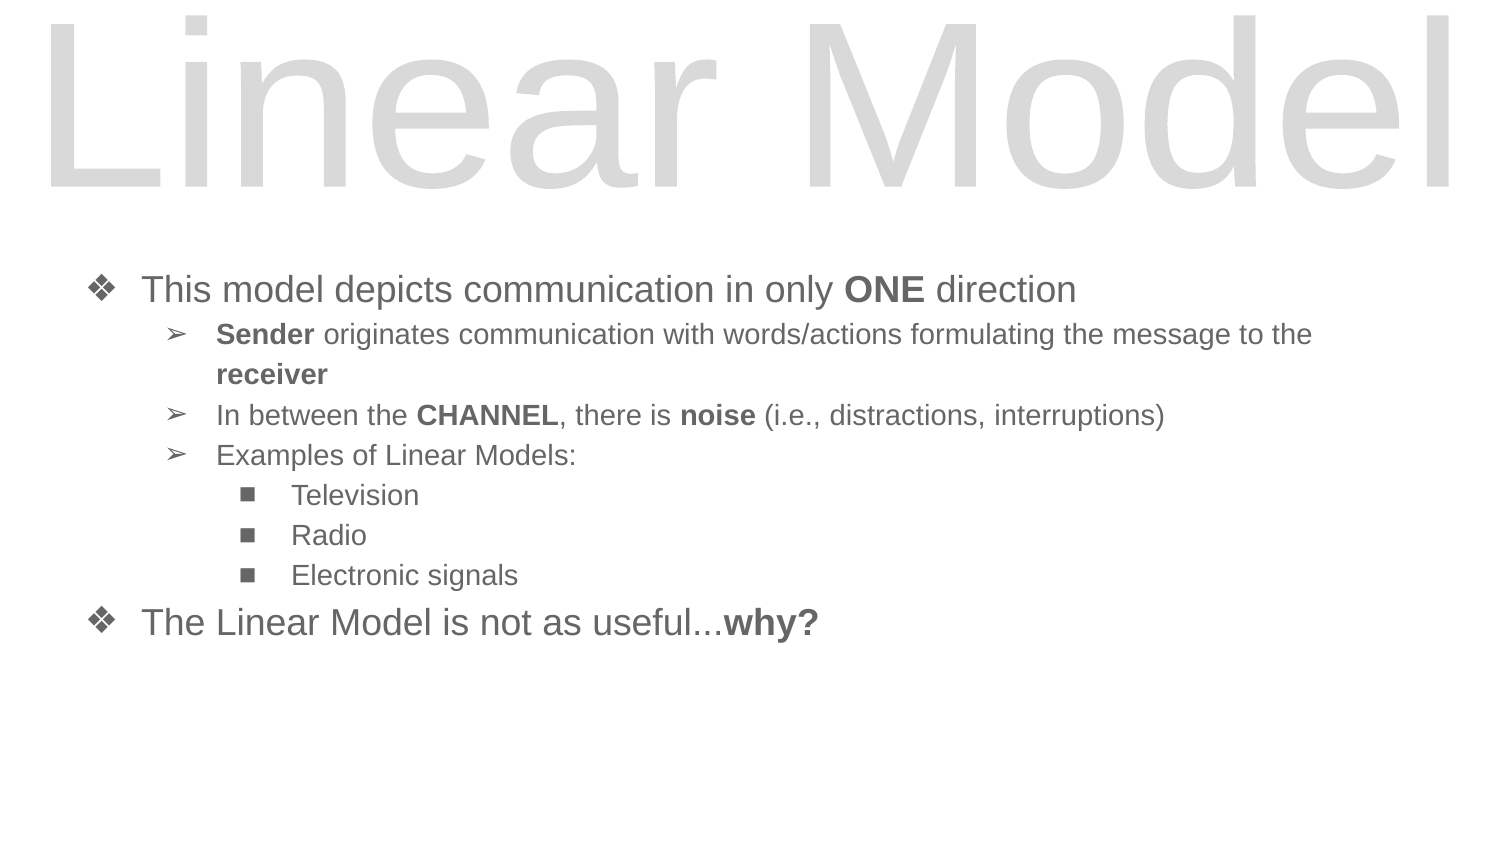

Linear Model
This model depicts communication in only ONE direction
Sender originates communication with words/actions formulating the message to the receiver
In between the CHANNEL, there is noise (i.e., distractions, interruptions)
Examples of Linear Models:
Television
Radio
Electronic signals
The Linear Model is not as useful...why?